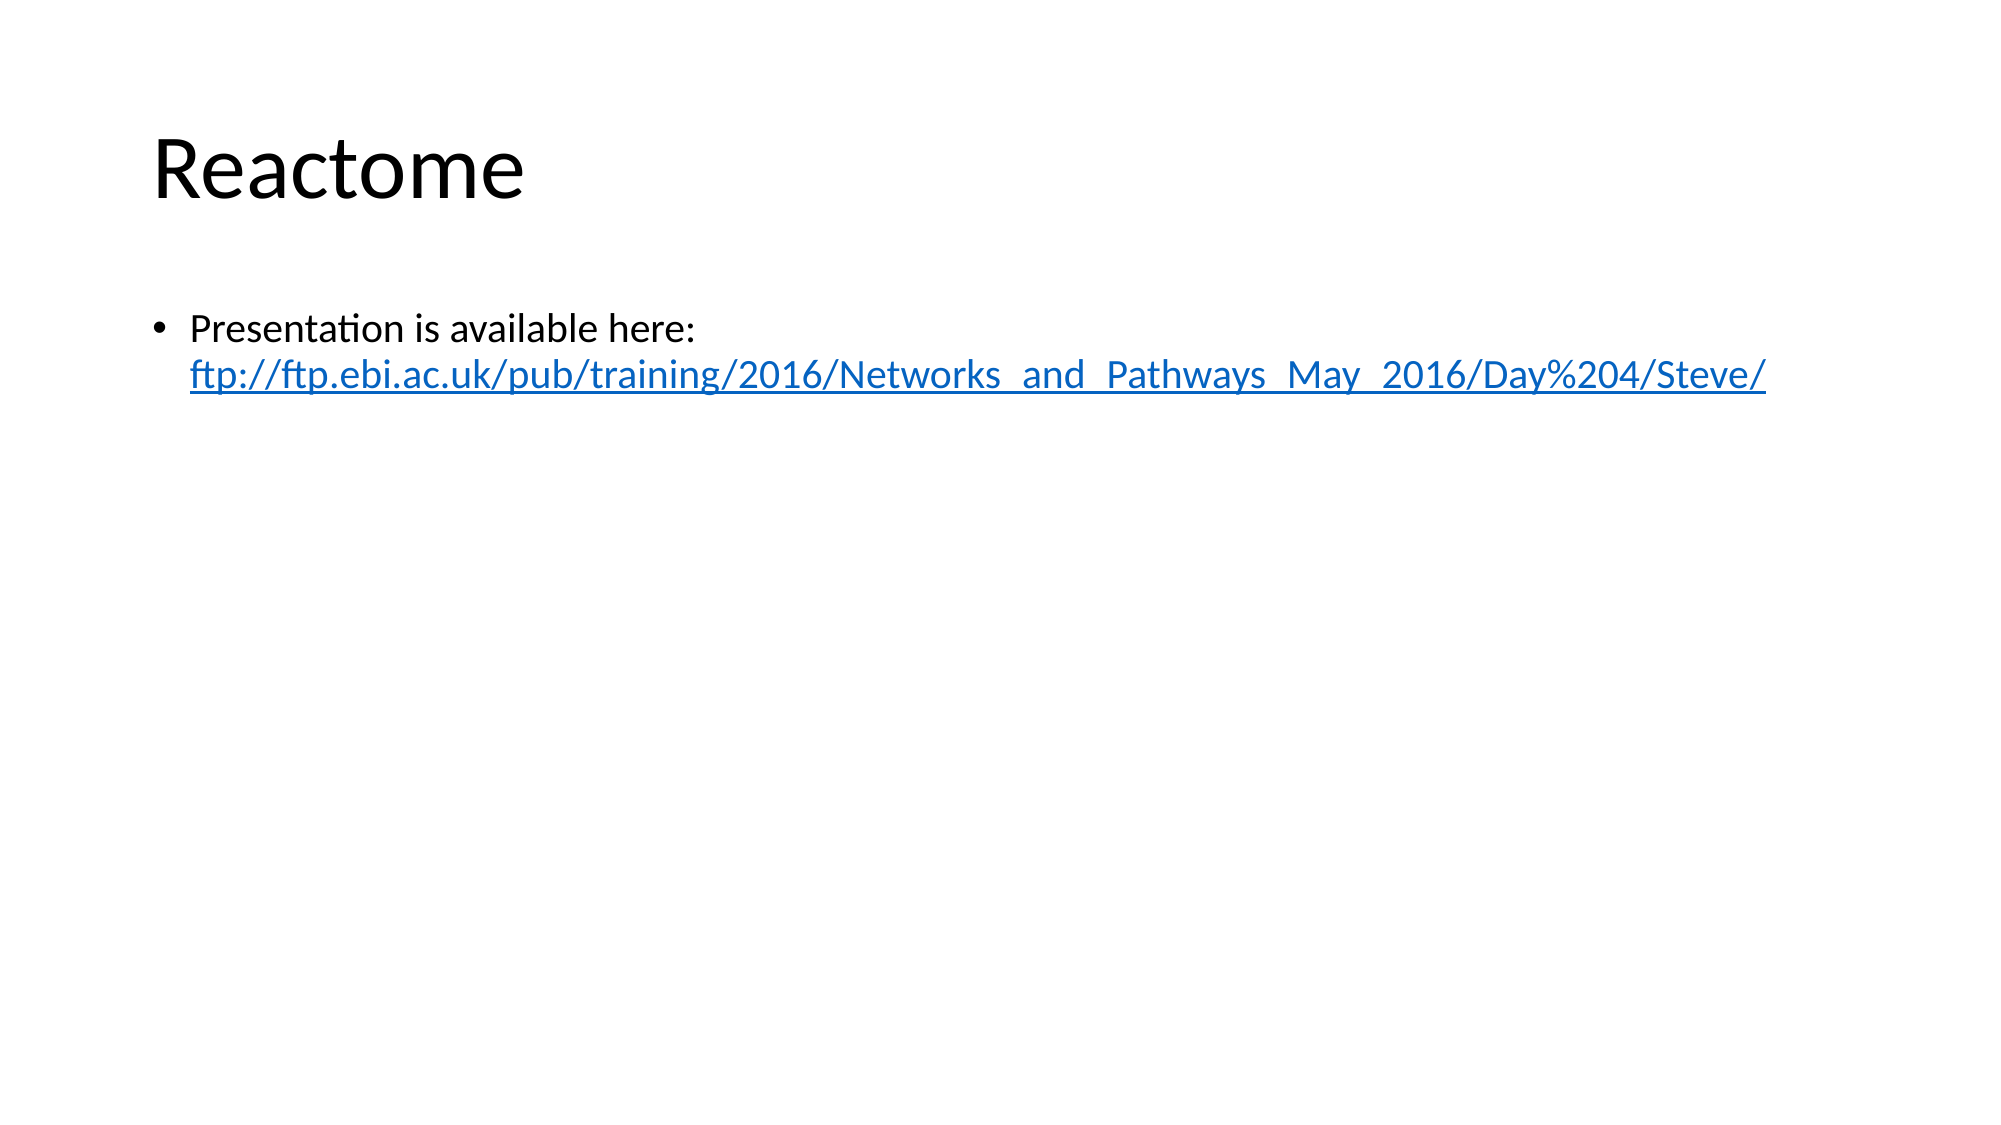

# Reactome
Presentation is available here: ftp://ftp.ebi.ac.uk/pub/training/2016/Networks_and_Pathways_May_2016/Day%204/Steve/